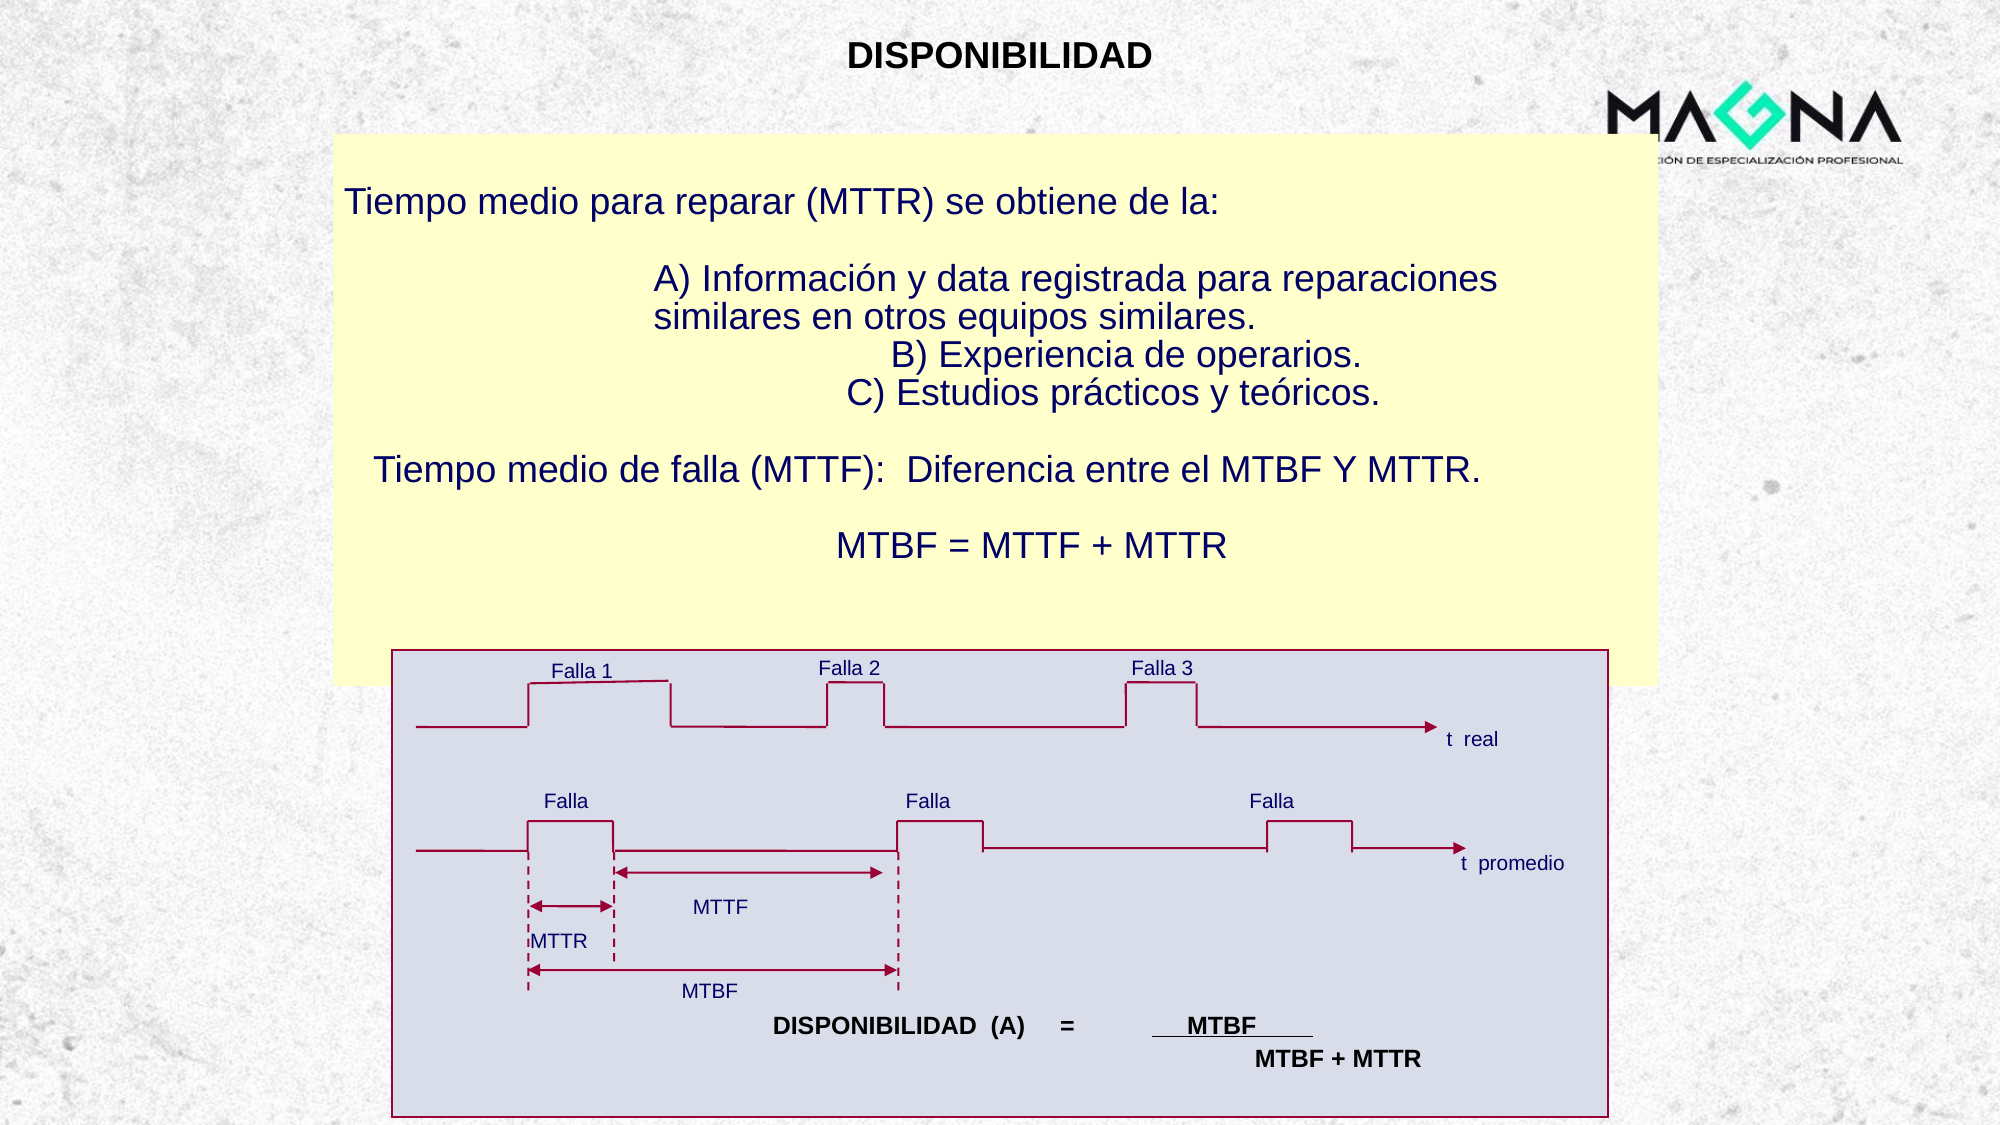

DISPONIBILIDAD

Tiempo medio para reparar (MTTR) se obtiene de la:

	A) Información y data registrada para reparaciones    	similares en otros equipos similares.
			     B) Experiencia de operarios.
			     C) Estudios prácticos y teóricos.

Tiempo medio de falla (MTTF):  Diferencia entre el MTBF Y MTTR.

			    MTBF = MTTF + MTTR

  Falla 2
Falla 3

Falla 1

t  real

Falla
Falla
Falla

t  promedio

MTTF

 MTTR
MTBF

DISPONIBILIDAD  (A)     =                MTBF
		                          MTBF + MTTR